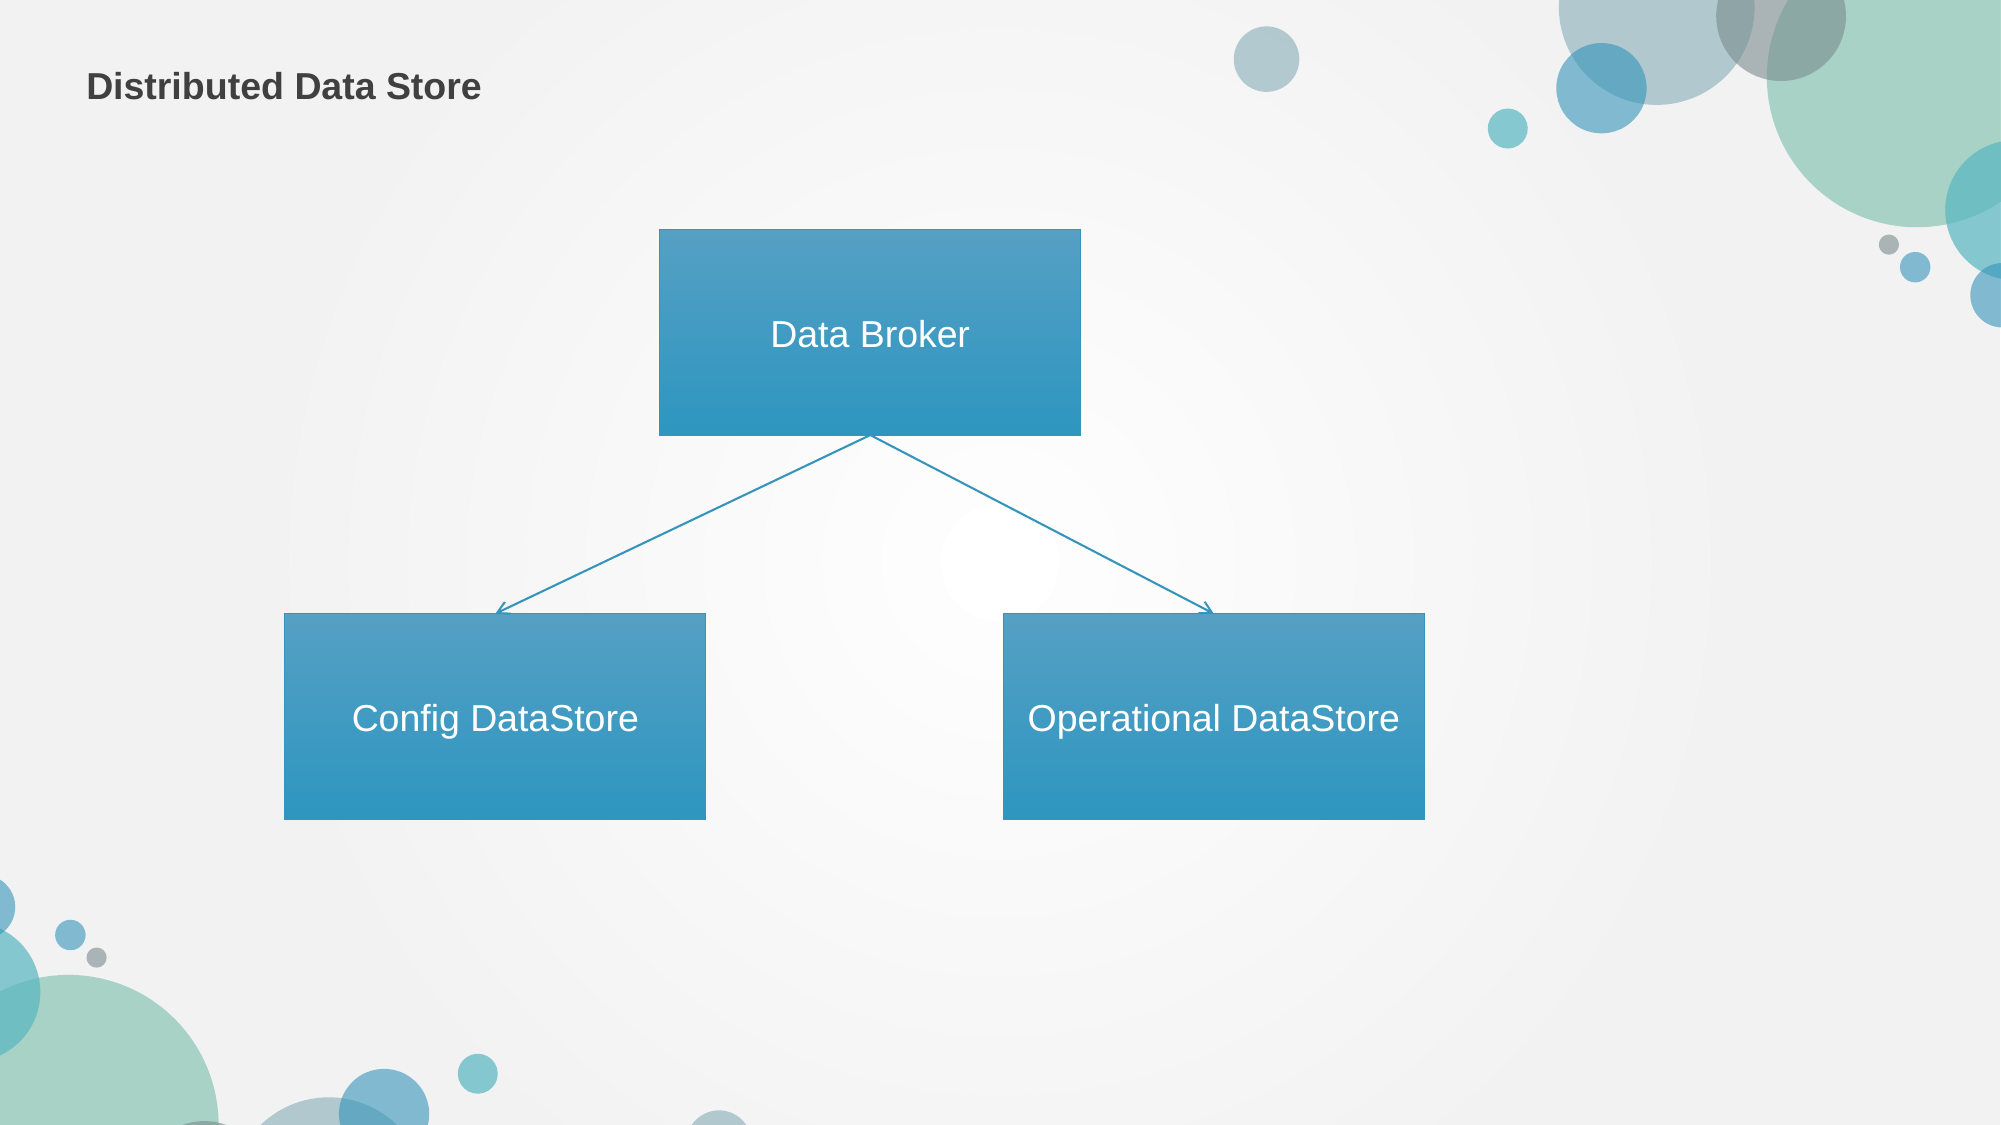

Distributed Data Store
Data Broker
Config DataStore
Operational DataStore